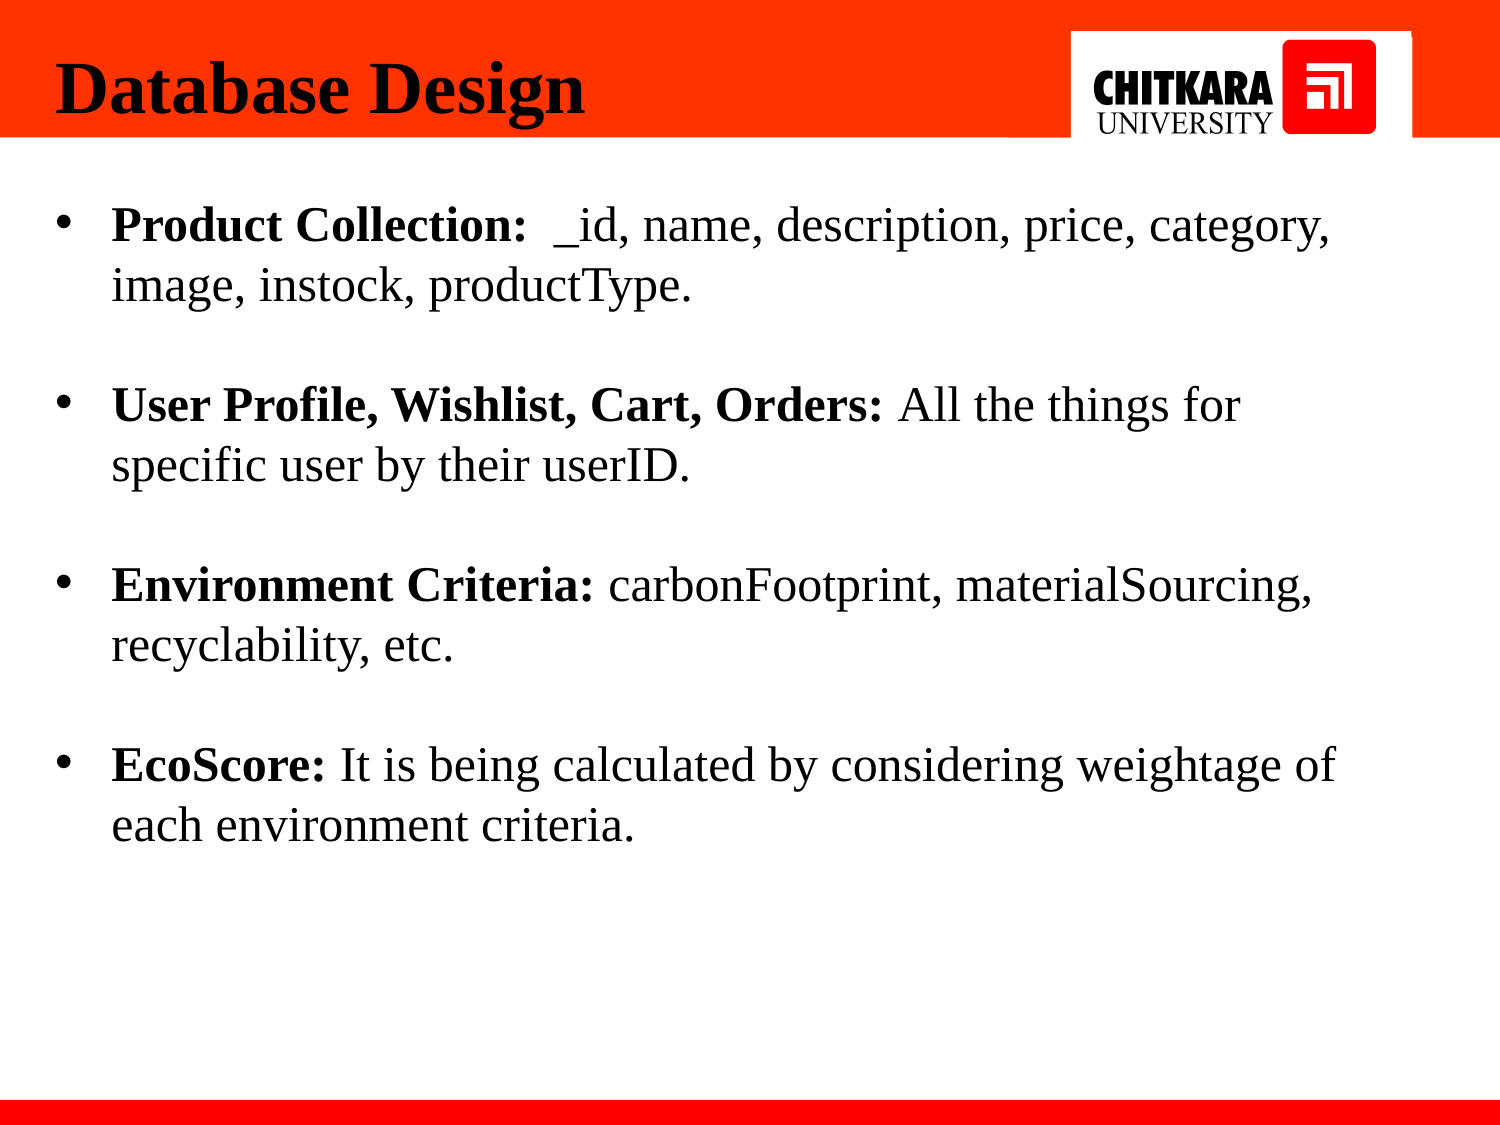

Database Design
Product Collection:  _id, name, description, price, category, image, instock, productType.

User Profile, Wishlist, Cart, Orders: All the things for specific user by their userID.

Environment Criteria: carbonFootprint, materialSourcing, recyclability, etc.

EcoScore: It is being calculated by considering weightage of each environment criteria.